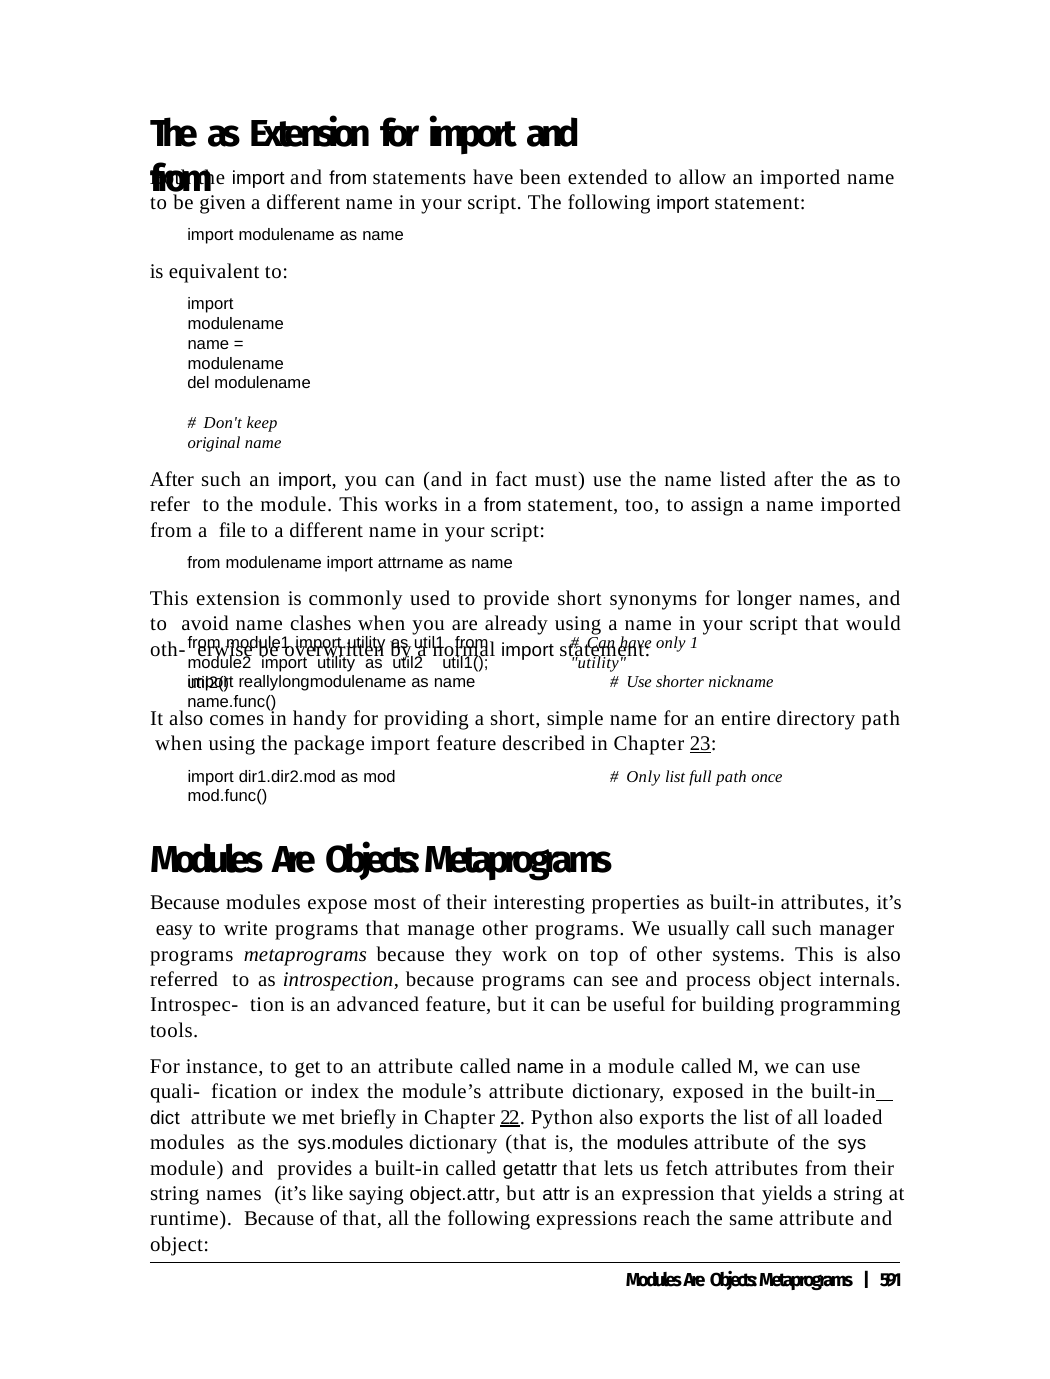

# The as Extension for import and from
Both the import and from statements have been extended to allow an imported name  to be given a different name in your script. The following import statement:
import modulename as name
is equivalent to:
import modulename  name = modulename
del modulename	# Don't keep original name
After such an import, you can (and in fact must) use the name listed after the as to refer  to the module. This works in a from statement, too, to assign a name imported from a  file to a different name in your script:
from modulename import attrname as name
This extension is commonly used to provide short synonyms for longer names, and to  avoid name clashes when you are already using a name in your script that would oth-  erwise be overwritten by a normal import statement:
import reallylongmodulename as name	# Use shorter nickname
name.func()
from module1 import utility as util1  from module2 import utility as util2  util1(); util2()
# Can have only 1 "utility"
It also comes in handy for providing a short, simple name for an entire directory path  when using the package import feature described in Chapter 23:
import dir1.dir2.mod as mod	# Only list full path once
mod.func()

Modules Are Objects: Metaprograms
Because modules expose most of their interesting properties as built-in attributes, it’s  easy to write programs that manage other programs. We usually call such manager  programs metaprograms because they work on top of other systems. This is also referred  to as introspection, because programs can see and process object internals. Introspec-  tion is an advanced feature, but it can be useful for building programming tools.
For instance, to get to an attribute called name in a module called M, we can use quali-  fication or index the module’s attribute dictionary, exposed in the built-in    dict  attribute we met briefly in Chapter 22. Python also exports the list of all loaded modules  as the sys.modules dictionary (that is, the modules attribute of the sys module) and  provides a built-in called getattr that lets us fetch attributes from their string names  (it’s like saying object.attr, but attr is an expression that yields a string at runtime).  Because of that, all the following expressions reach the same attribute and object:

Modules Are Objects: Metaprograms  |  591